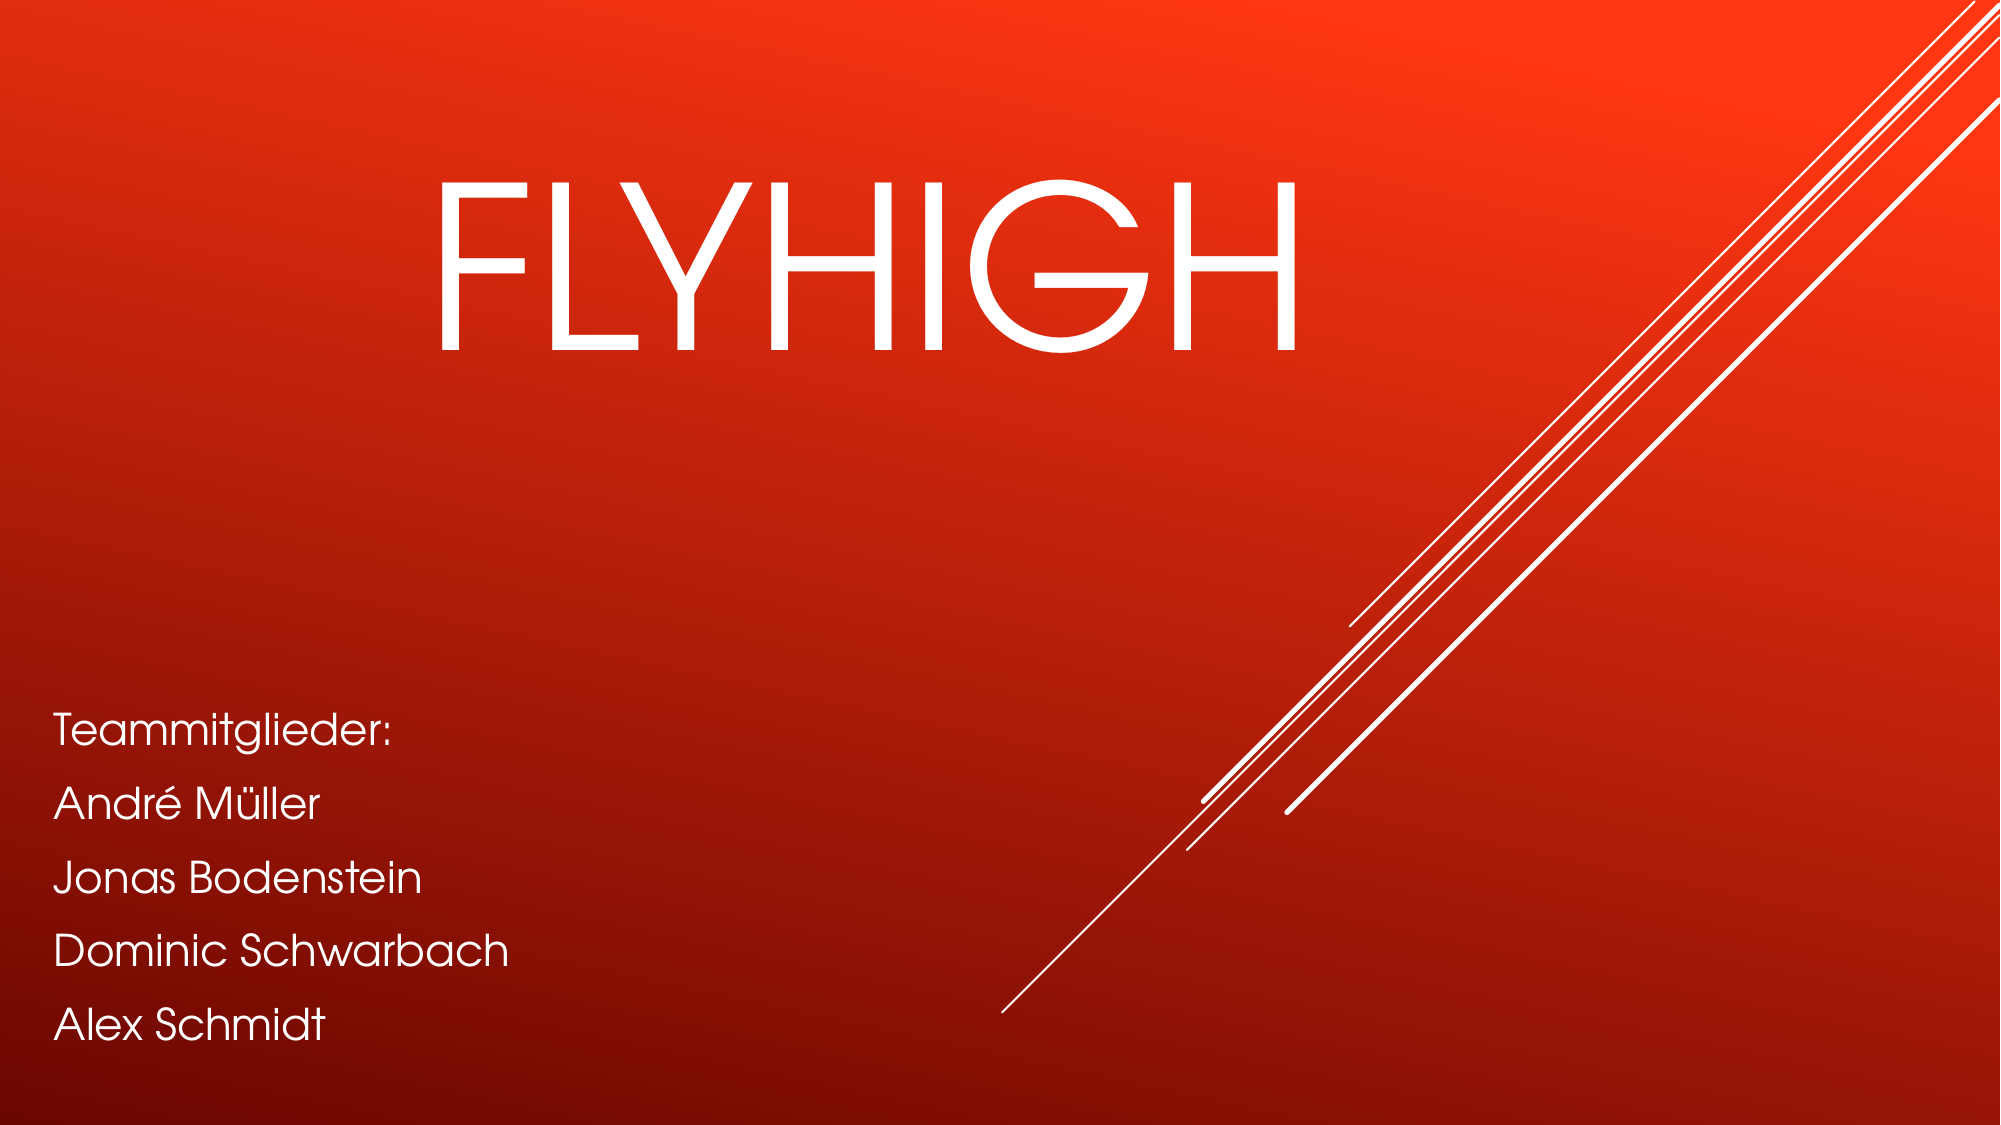

# Flyhigh
Teammitglieder:
André Müller
Jonas Bodenstein
Dominic Schwarbach
Alex Schmidt